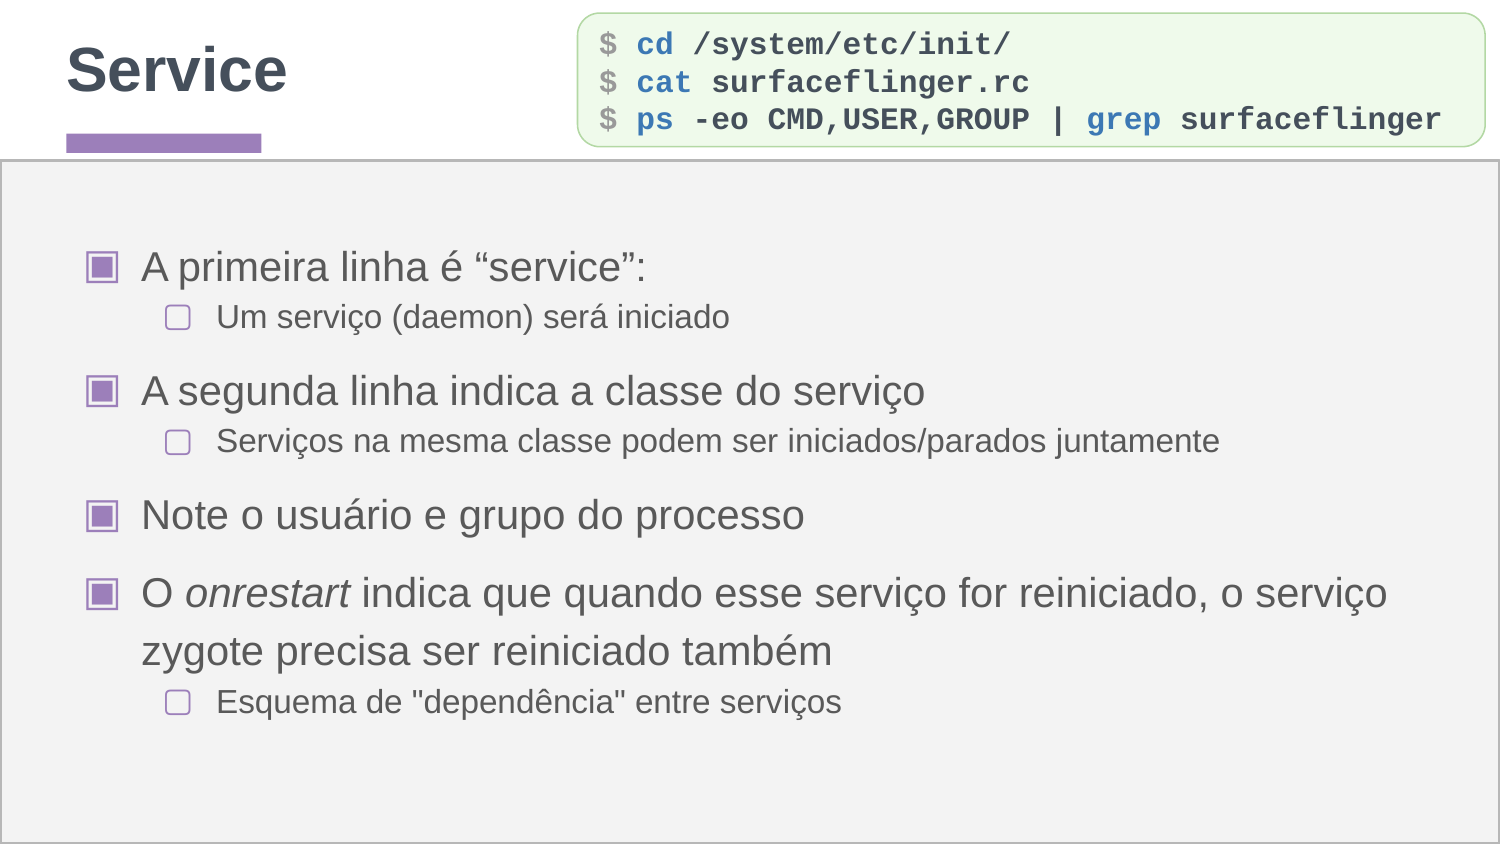

# Service
$ cd /system/etc/init/
$ cat surfaceflinger.rc
$ ps -eo CMD,USER,GROUP | grep surfaceflinger

A primeira linha é “service”:
Um serviço (daemon) será iniciado
A segunda linha indica a classe do serviço
Serviços na mesma classe podem ser iniciados/parados juntamente
Note o usuário e grupo do processo
O onrestart indica que quando esse serviço for reiniciado, o serviço zygote precisa ser reiniciado também
Esquema de "dependência" entre serviços
111